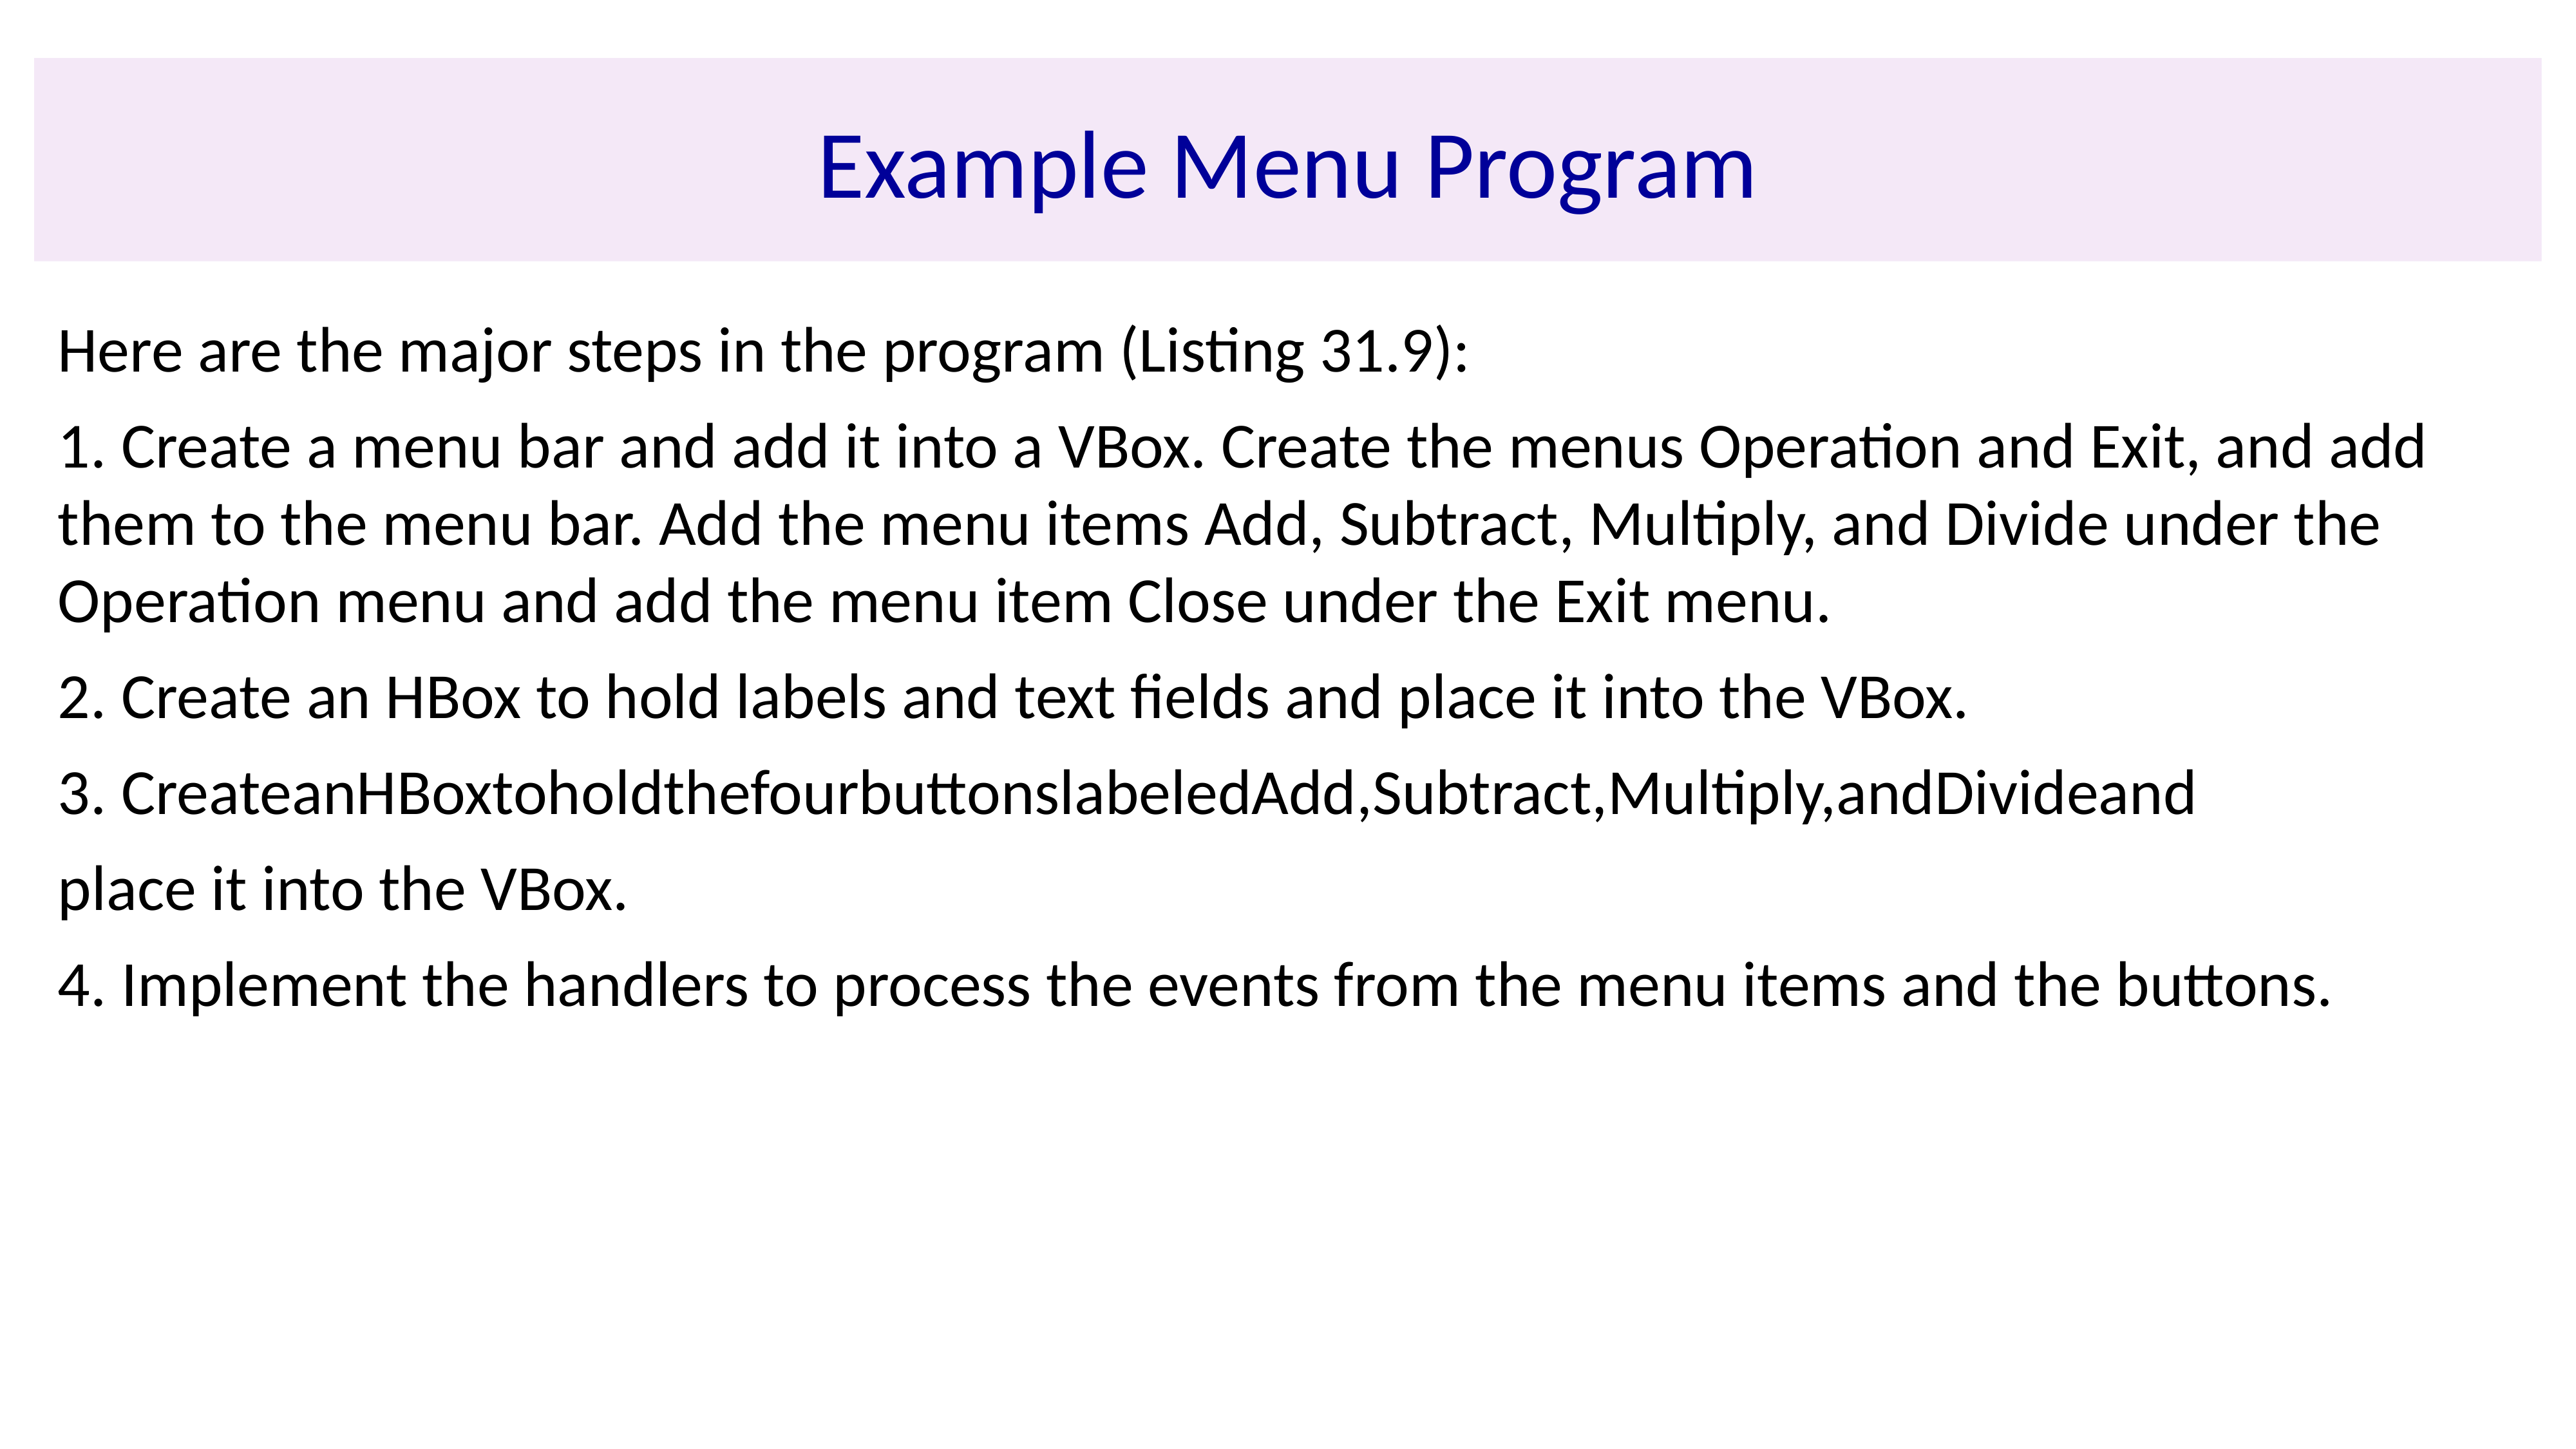

# Example Menu Program
Here are the major steps in the program (Listing 31.9):
1. Create a menu bar and add it into a VBox. Create the menus Operation and Exit, and add them to the menu bar. Add the menu items Add, Subtract, Multiply, and Divide under the Operation menu and add the menu item Close under the Exit menu.
2. Create an HBox to hold labels and text fields and place it into the VBox.
3. CreateanHBoxtoholdthefourbuttonslabeledAdd,Subtract,Multiply,andDivideand
place it into the VBox.
4. Implement the handlers to process the events from the menu items and the buttons.